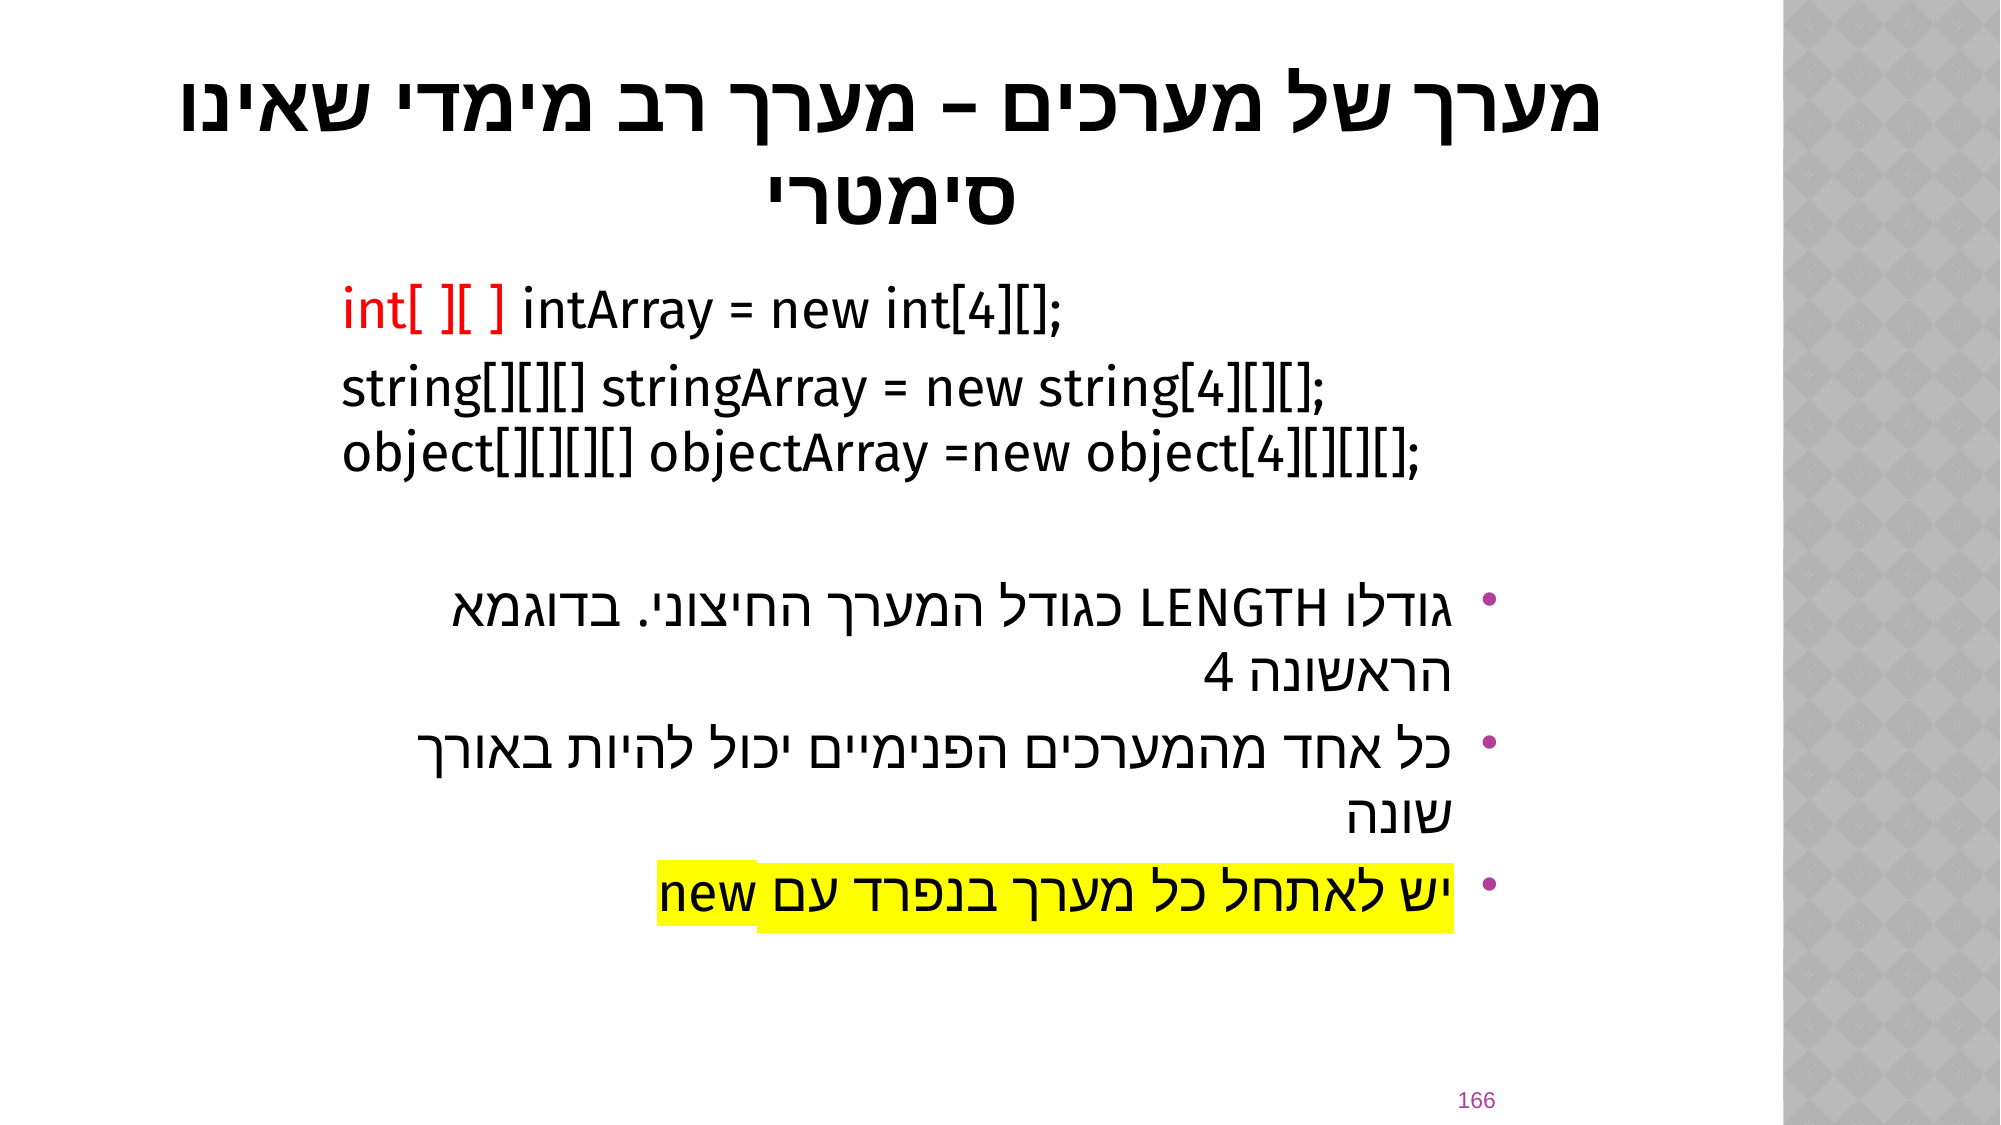

# מערך של מערכים – מערך רב מימדי שאינו סימטרי
int[ ][ ] intArray = new int[4][];
string[][][] stringArray = new string[4][][]; object[][][][] objectArray =new object[4][][][];

גודלו LENGTH כגודל המערך החיצוני. בדוגמא הראשונה 4
כל אחד מהמערכים הפנימיים יכול להיות באורך שונה
יש לאתחל כל מערך בנפרד עם new
166